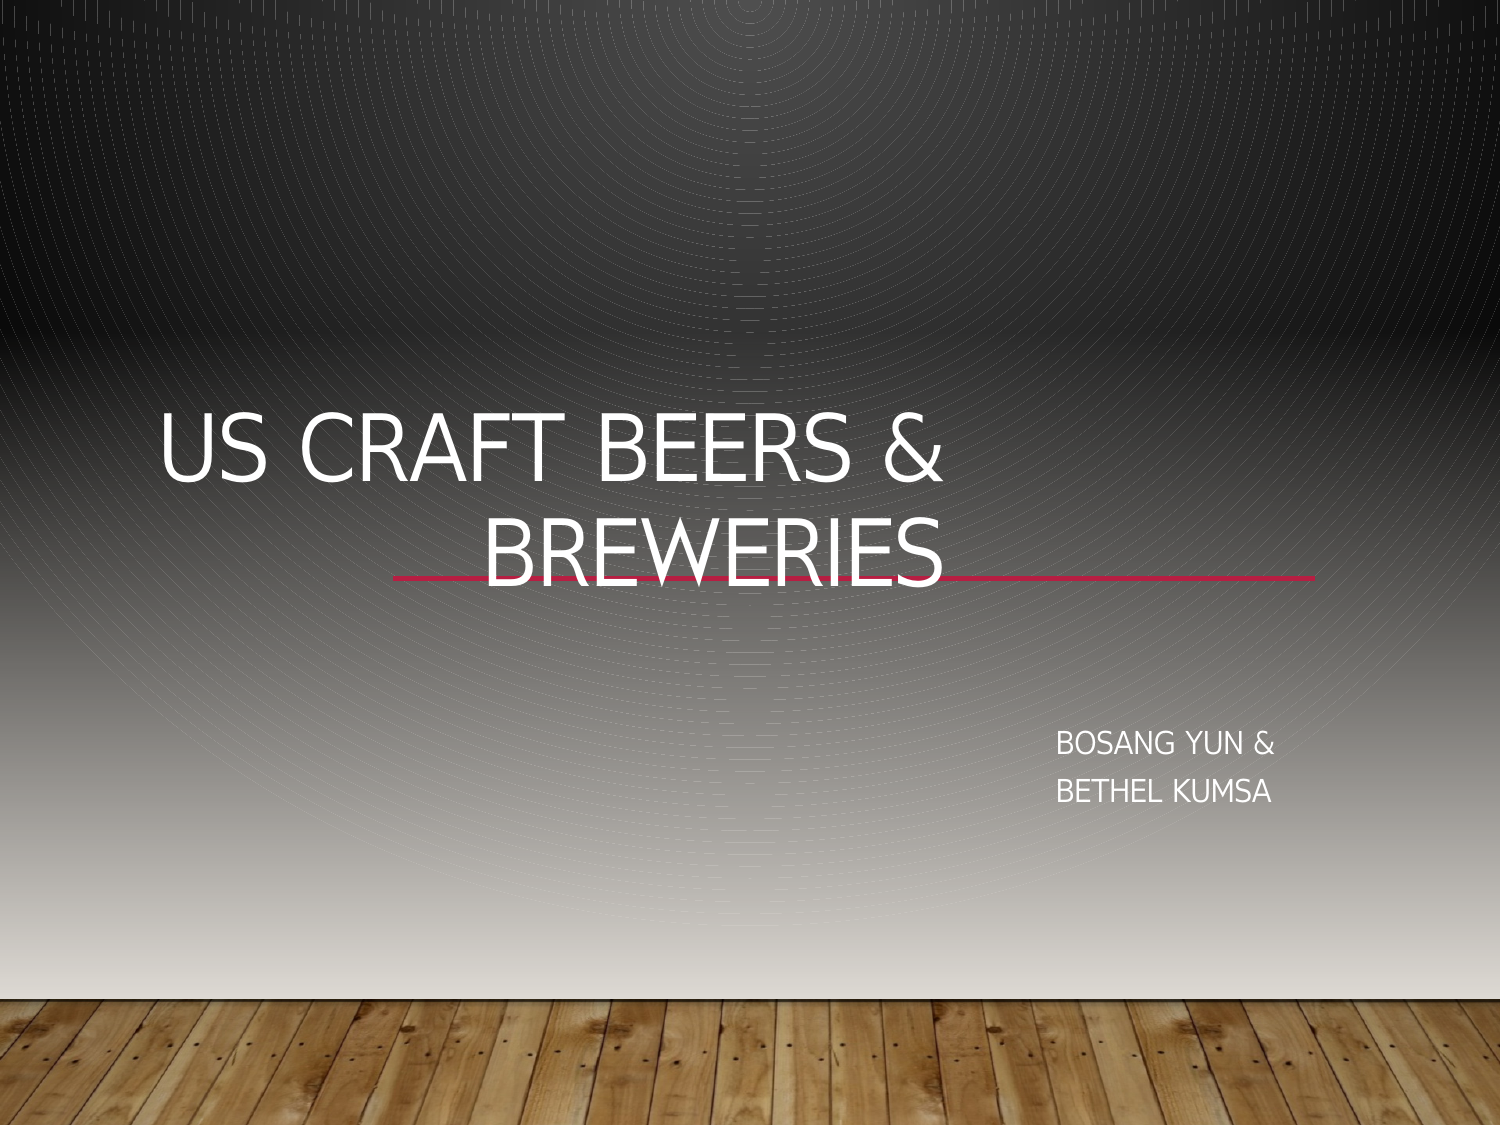

# US CRAFT BEERS & BREWERIES

Bosang Yun & Bethel Kumsa